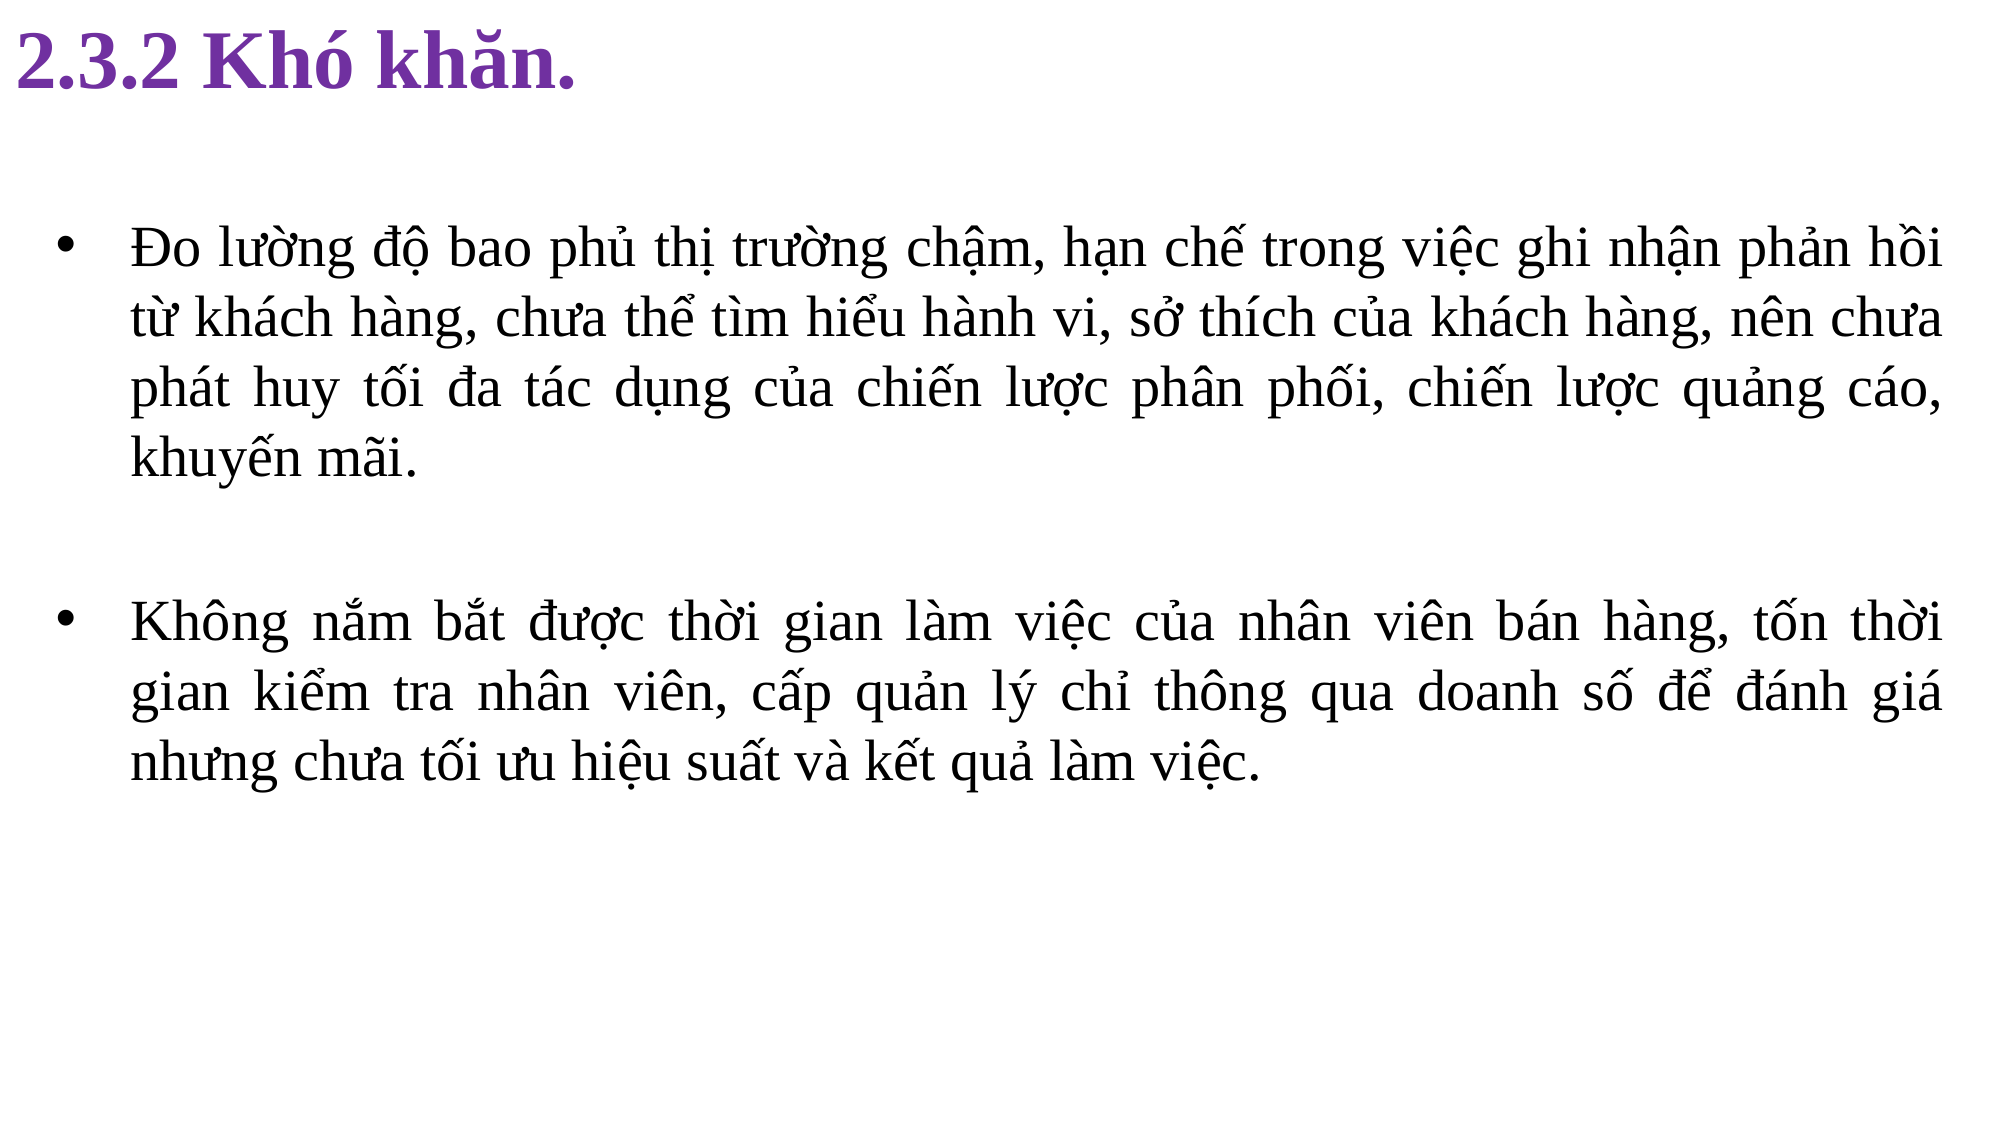

# 2.3.2 Khó khăn.
Đo lường độ bao phủ thị trường chậm, hạn chế trong việc ghi nhận phản hồi từ khách hàng, chưa thể tìm hiểu hành vi, sở thích của khách hàng, nên chưa phát huy tối đa tác dụng của chiến lược phân phối, chiến lược quảng cáo, khuyến mãi.
Không nắm bắt được thời gian làm việc của nhân viên bán hàng, tốn thời gian kiểm tra nhân viên, cấp quản lý chỉ thông qua doanh số để đánh giá nhưng chưa tối ưu hiệu suất và kết quả làm việc.